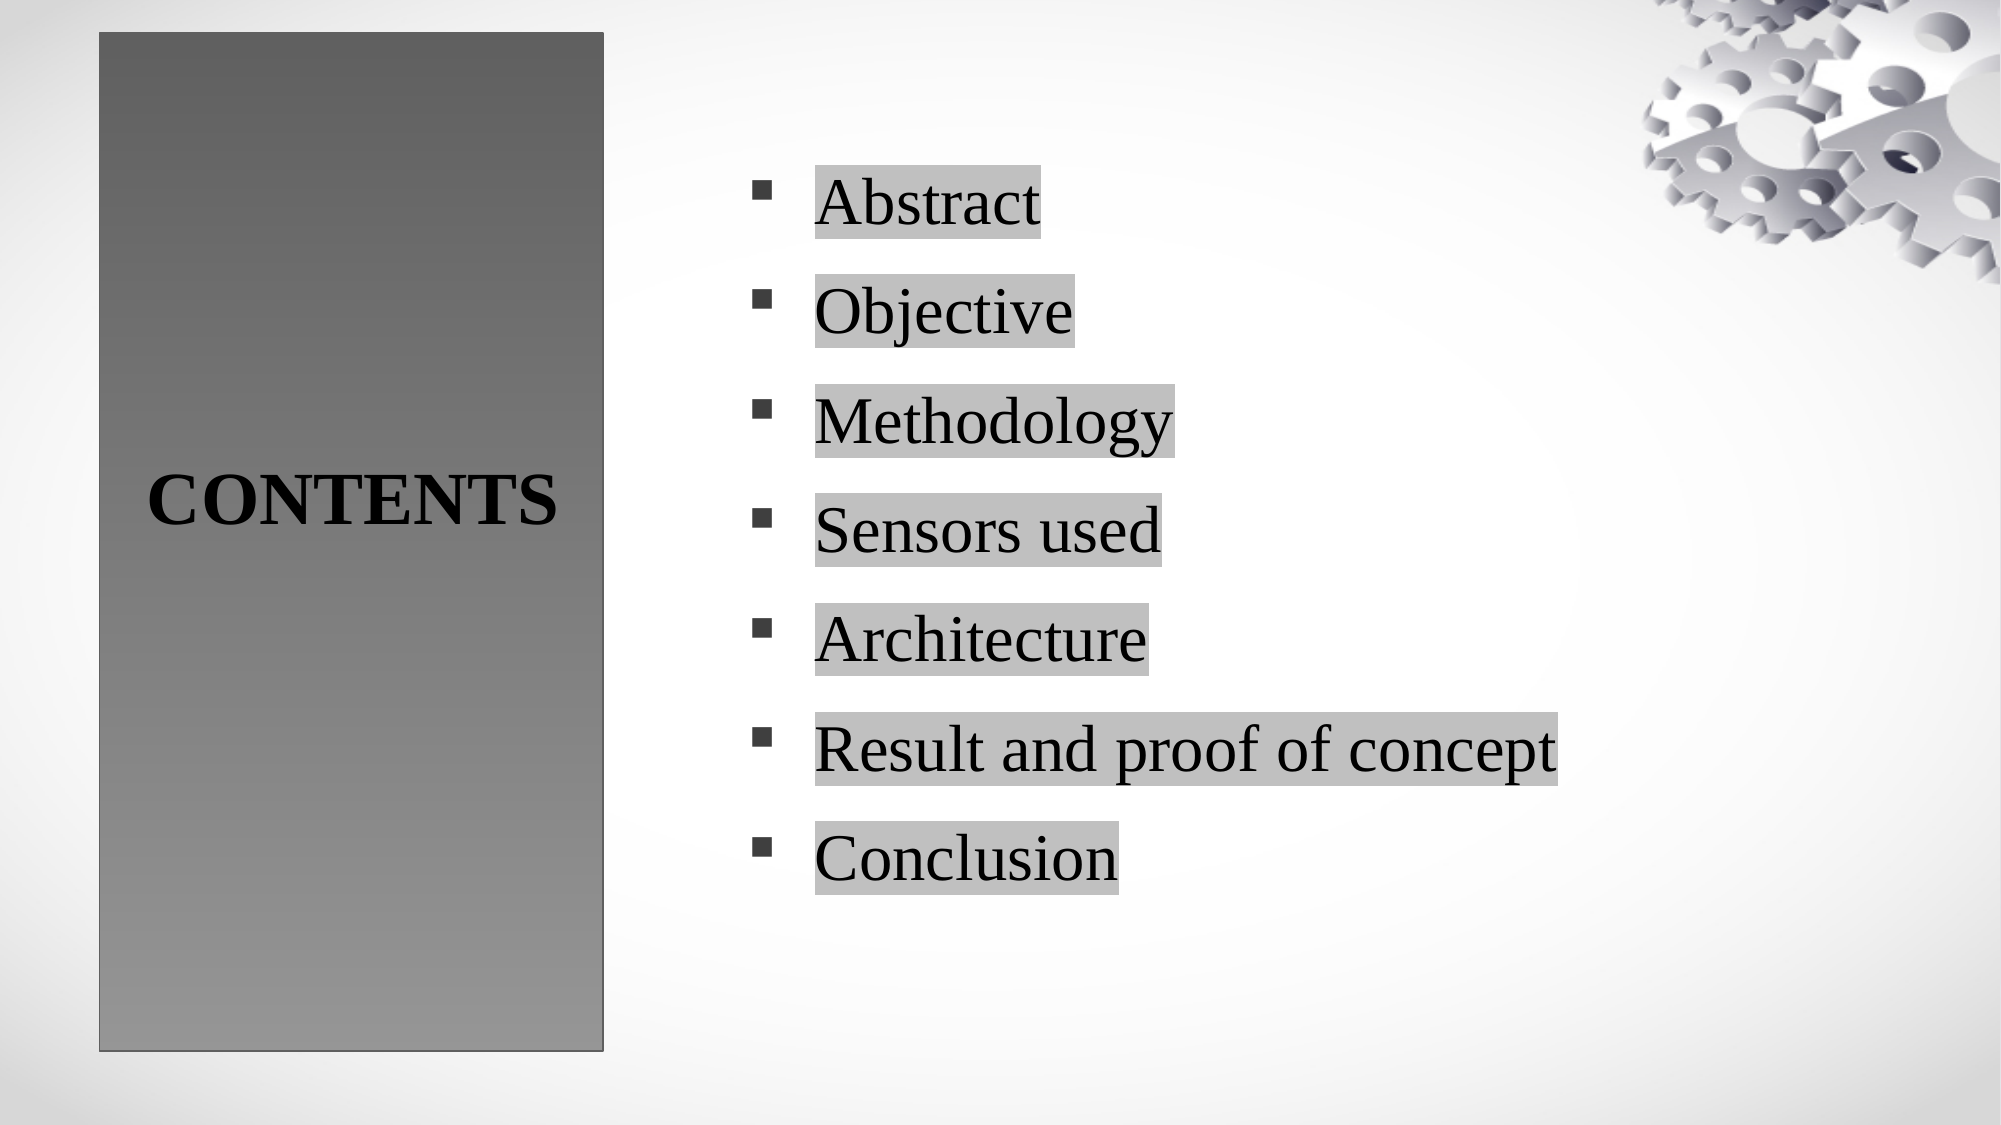

Abstract
Objective
Methodology
Sensors used
Architecture
Result and proof of concept
Conclusion

# CONTENTS